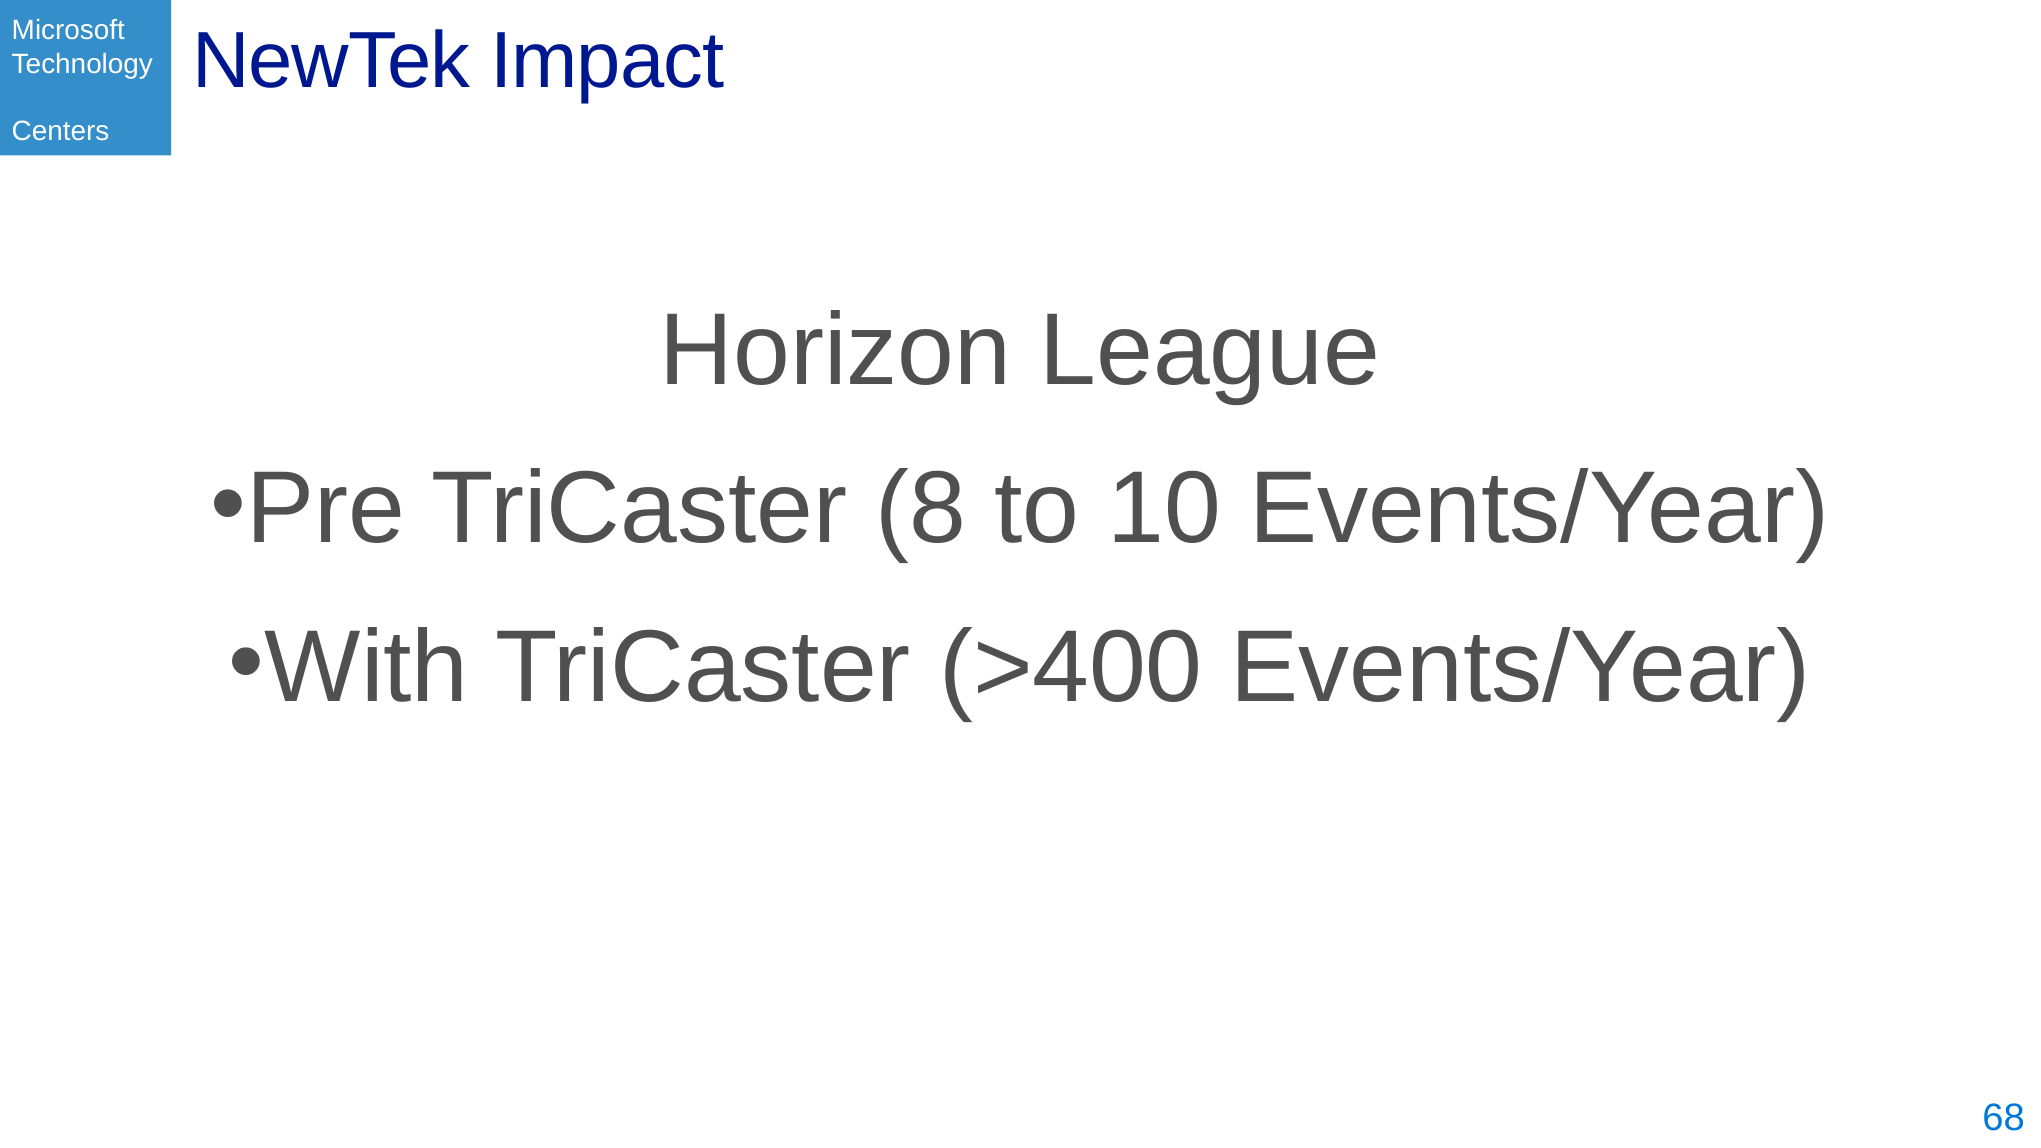

# NewTek Impact

Horizon League
Pre TriCaster (8 to 10 Events/Year)
With TriCaster (>400 Events/Year)
68